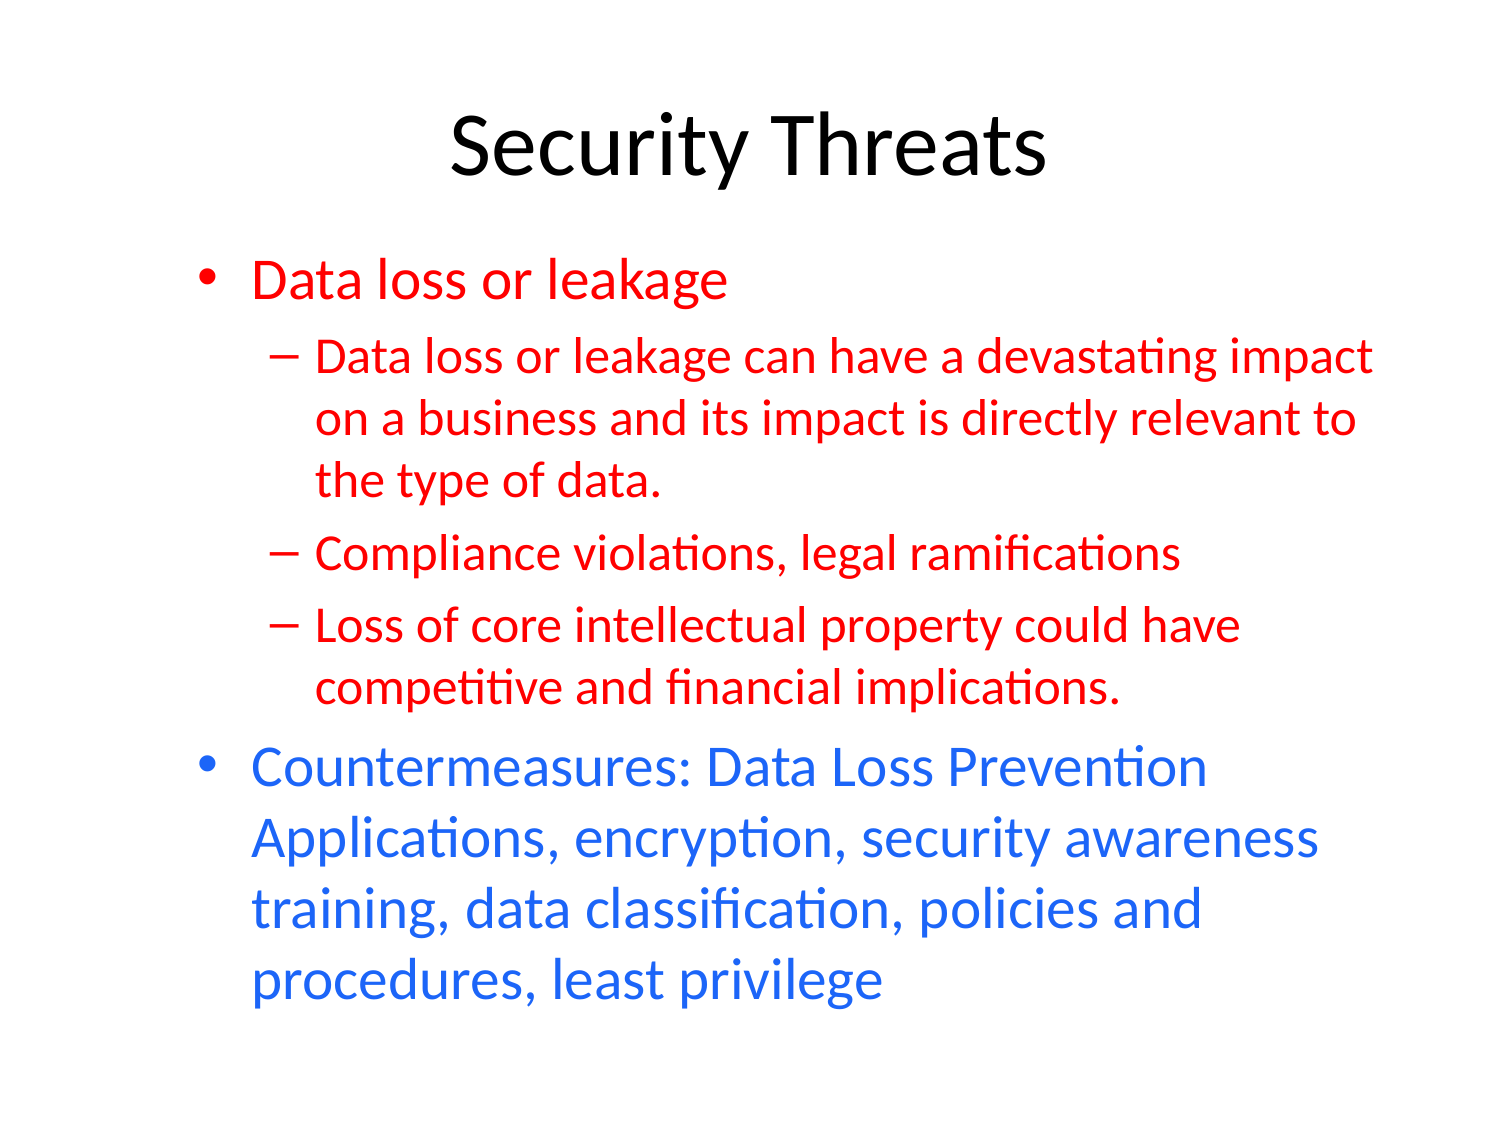

# Security Threats
Data loss or leakage
Data loss or leakage can have a devastating impact on a business and its impact is directly relevant to the type of data.
Compliance violations, legal ramifications
Loss of core intellectual property could have competitive and financial implications.
Countermeasures: Data Loss Prevention Applications, encryption, security awareness training, data classification, policies and procedures, least privilege